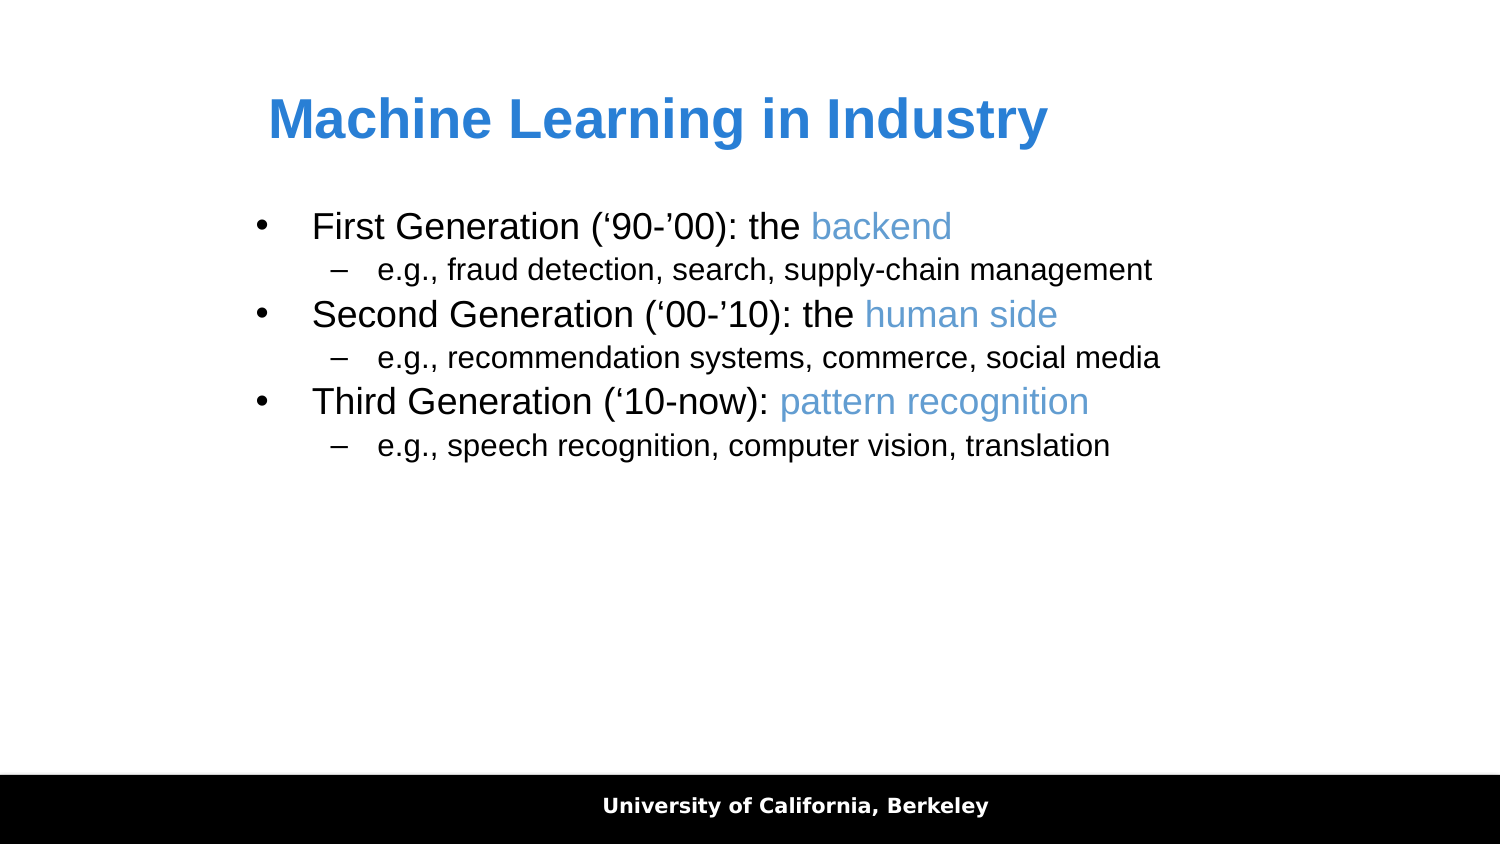

# Machine Learning in Industry
First Generation (‘90-’00): the backend
e.g., fraud detection, search, supply-chain management
Second Generation (‘00-’10): the human side
e.g., recommendation systems, commerce, social media
Third Generation (‘10-now): pattern recognition
e.g., speech recognition, computer vision, translation

University of California, Berkeley